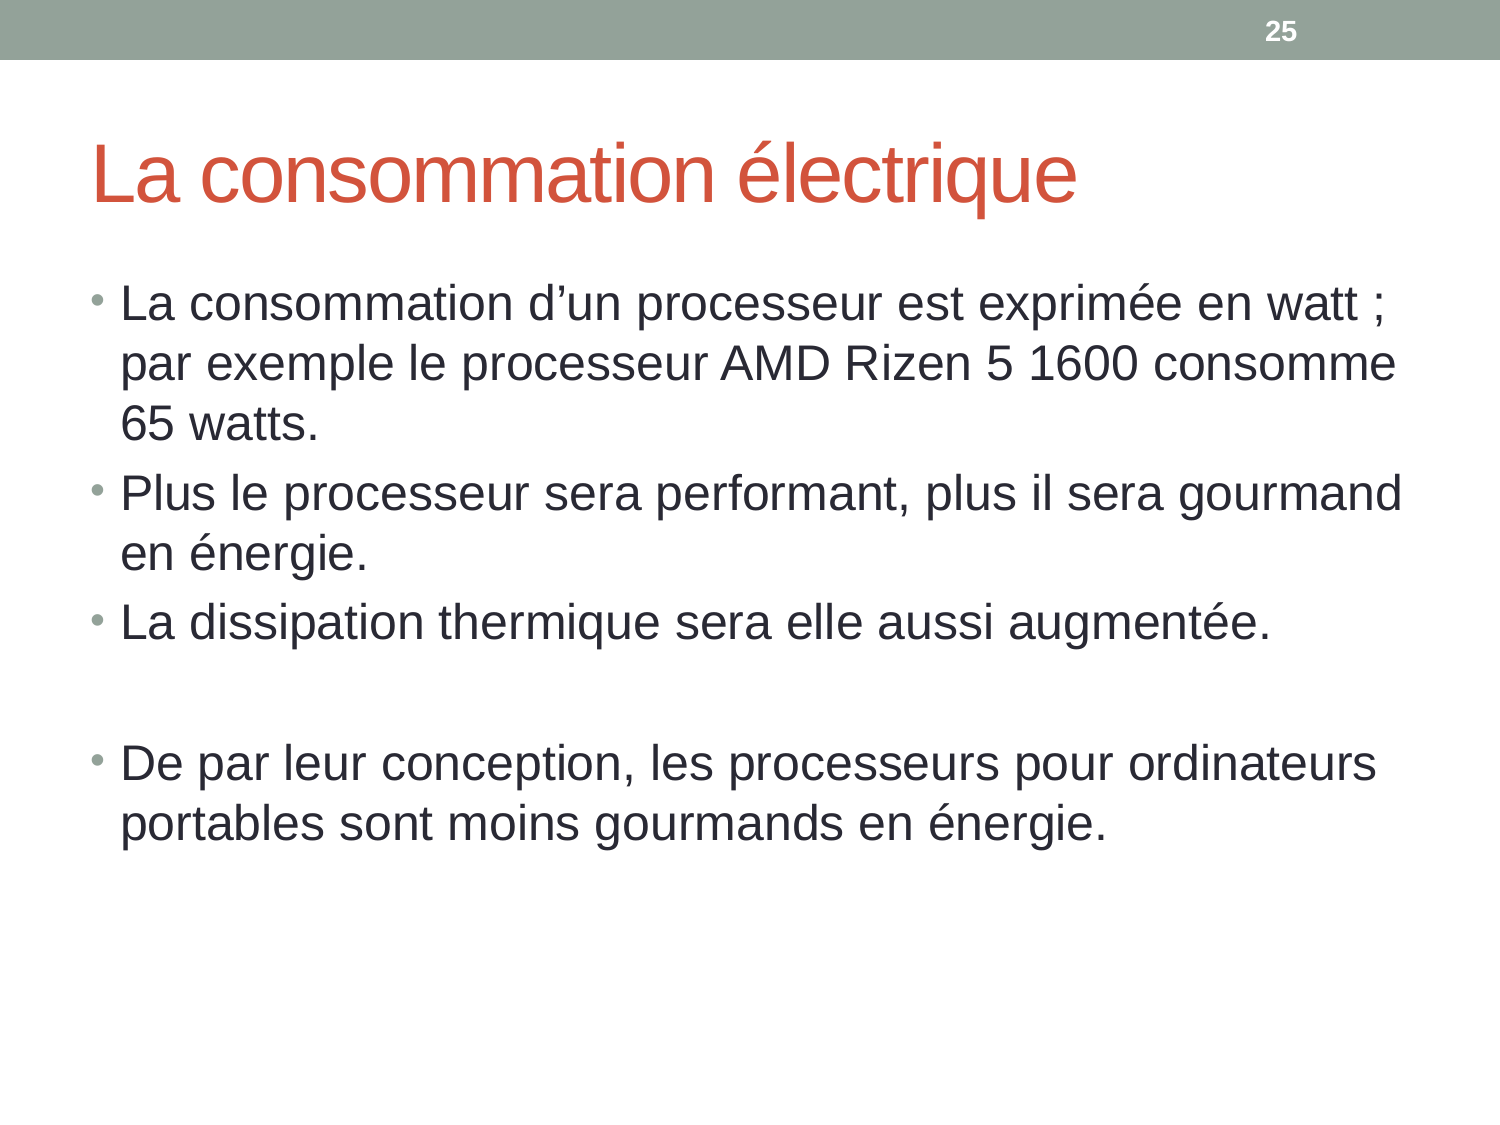

25
# La consommation électrique
La consommation d’un processeur est exprimée en watt ; par exemple le processeur AMD Rizen 5 1600 consomme 65 watts.
Plus le processeur sera performant, plus il sera gourmand en énergie.
La dissipation thermique sera elle aussi augmentée.

De par leur conception, les processeurs pour ordinateurs portables sont moins gourmands en énergie.